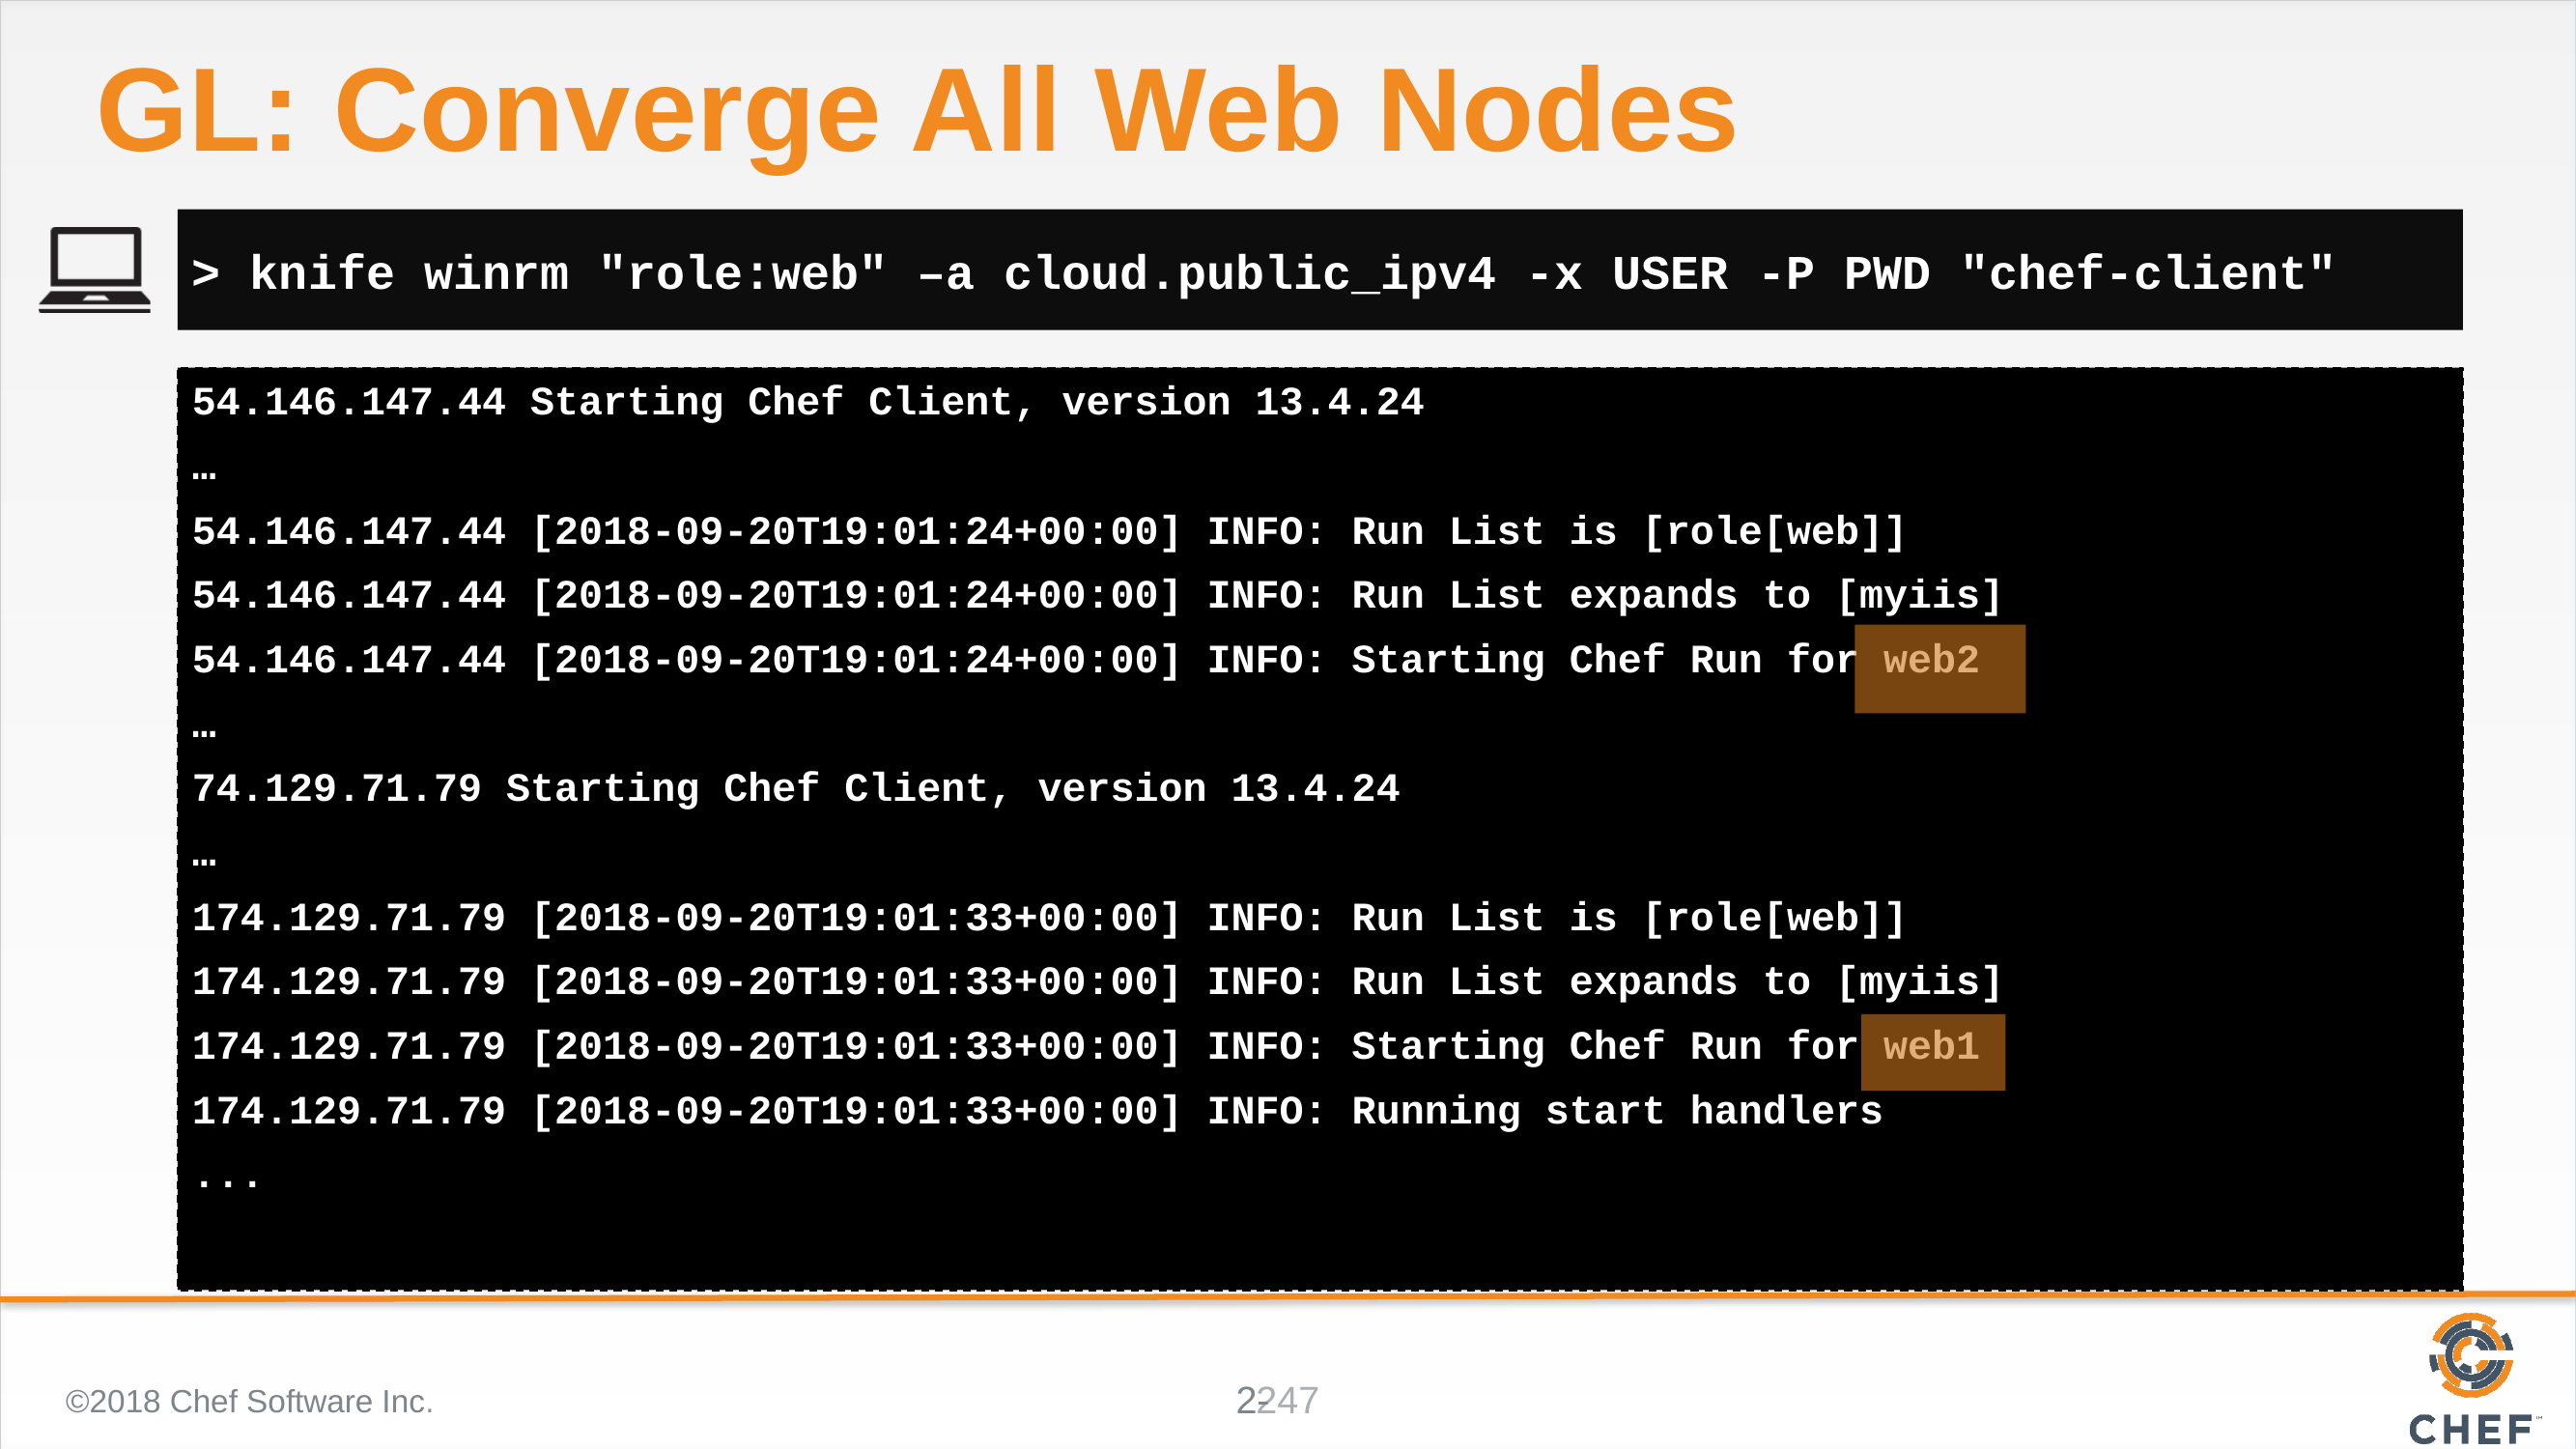

# GL: Converge All Web Nodes
> knife winrm "role:web" –a cloud.public_ipv4 -x USER -P PWD "chef-client"
54.146.147.44 Starting Chef Client, version 13.4.24
…
54.146.147.44 [2018-09-20T19:01:24+00:00] INFO: Run List is [role[web]]
54.146.147.44 [2018-09-20T19:01:24+00:00] INFO: Run List expands to [myiis]
54.146.147.44 [2018-09-20T19:01:24+00:00] INFO: Starting Chef Run for web2
…
74.129.71.79 Starting Chef Client, version 13.4.24
…
174.129.71.79 [2018-09-20T19:01:33+00:00] INFO: Run List is [role[web]]
174.129.71.79 [2018-09-20T19:01:33+00:00] INFO: Run List expands to [myiis]
174.129.71.79 [2018-09-20T19:01:33+00:00] INFO: Starting Chef Run for web1
174.129.71.79 [2018-09-20T19:01:33+00:00] INFO: Running start handlers
...

©2018 Chef Software Inc.
247